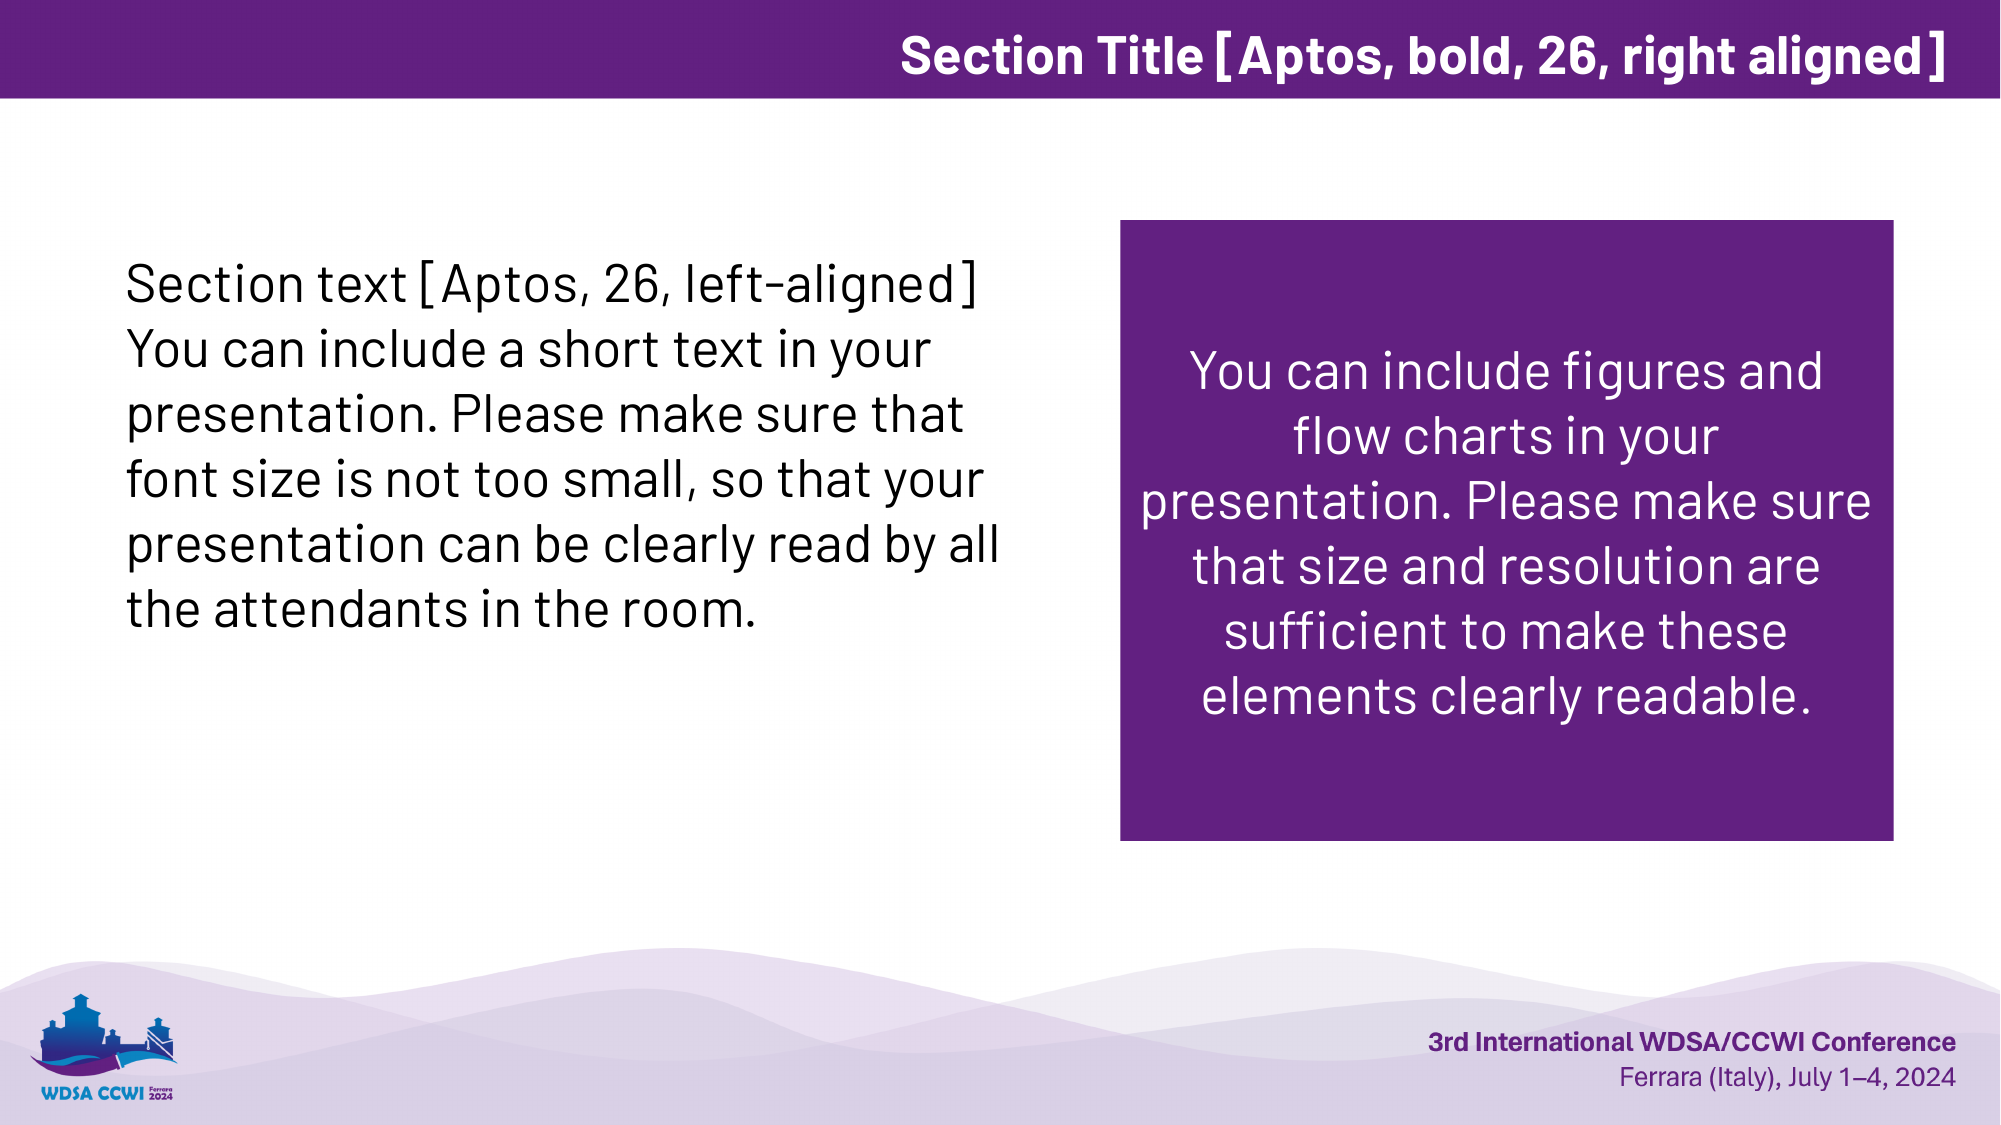

Section Title [Aptos, bold, 26, right aligned]
You can include figures and flow charts in your presentation. Please make sure that size and resolution are sufficient to make these elements clearly readable.
Section text [Aptos, 26, left-aligned]
You can include a short text in your presentation. Please make sure that font size is not too small, so that your presentation can be clearly read by all the attendants in the room.